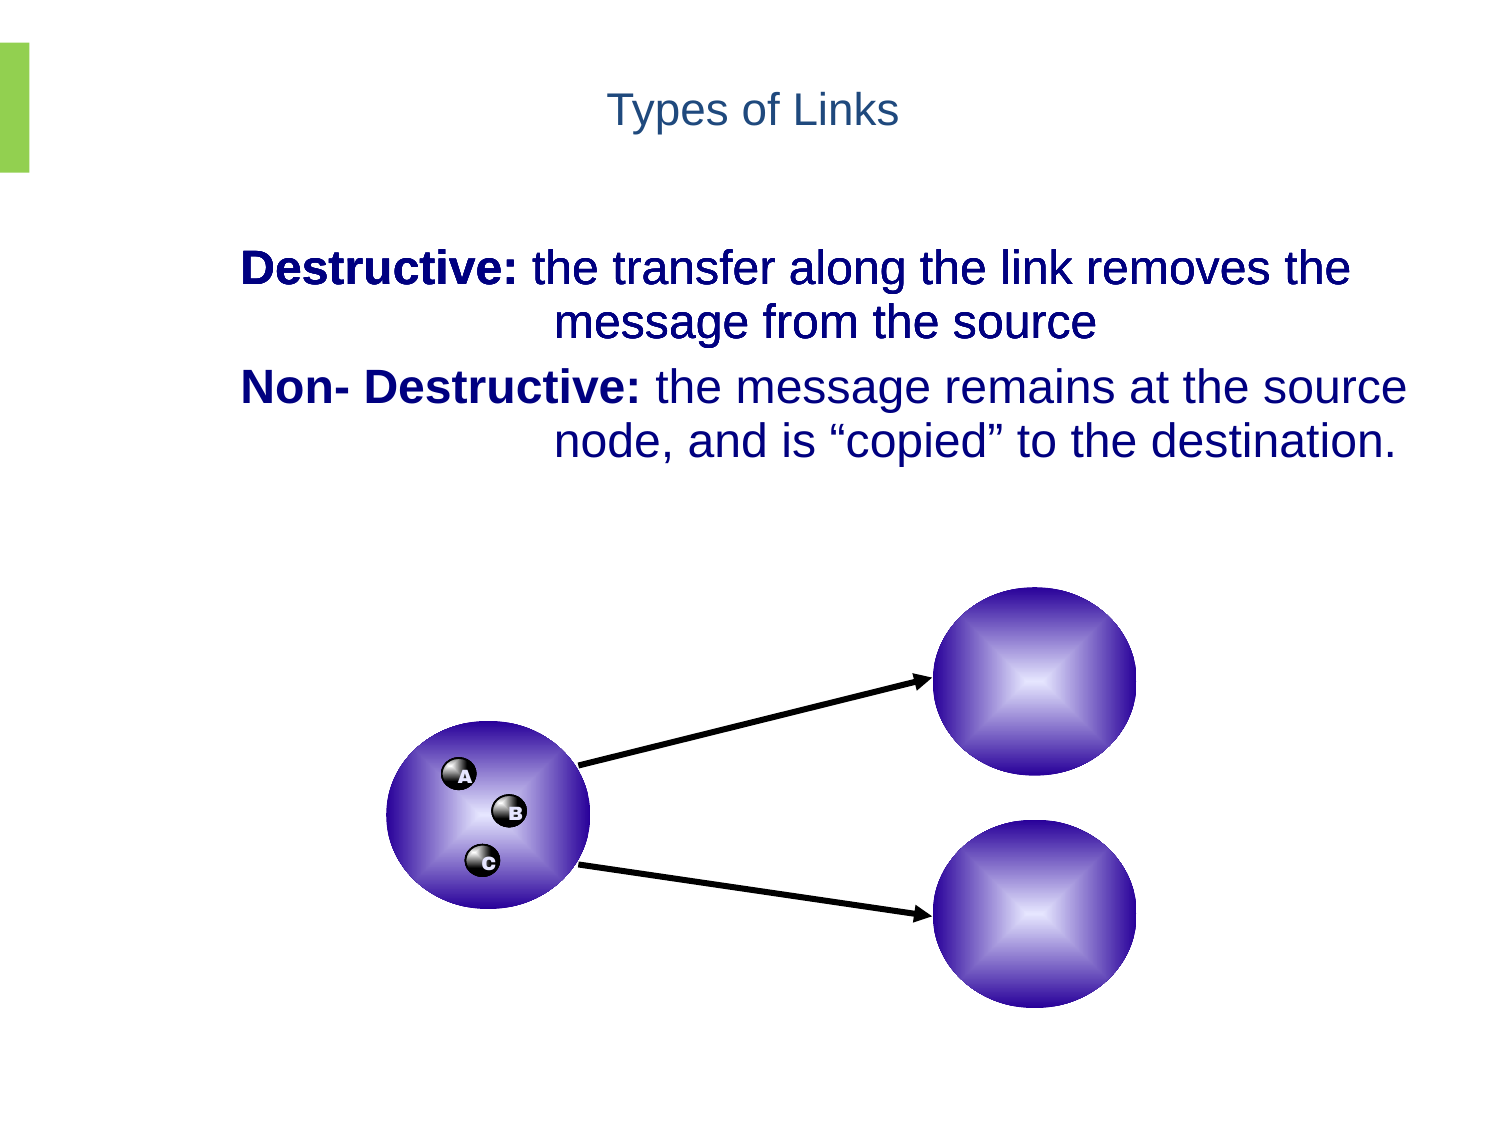

Types of Links
Destructive: the transfer along the link removes the message from the source
Destructive: the transfer along the link removes the message from the source
Destructive: the transfer along the link removes the message from the source
Destructive: the transfer along the link removes the message from the source
Non- Destructive: the message remains at the source node, and is “copied” to the destination.

A
A
A
A
B
B
B
B

C
C
C
C